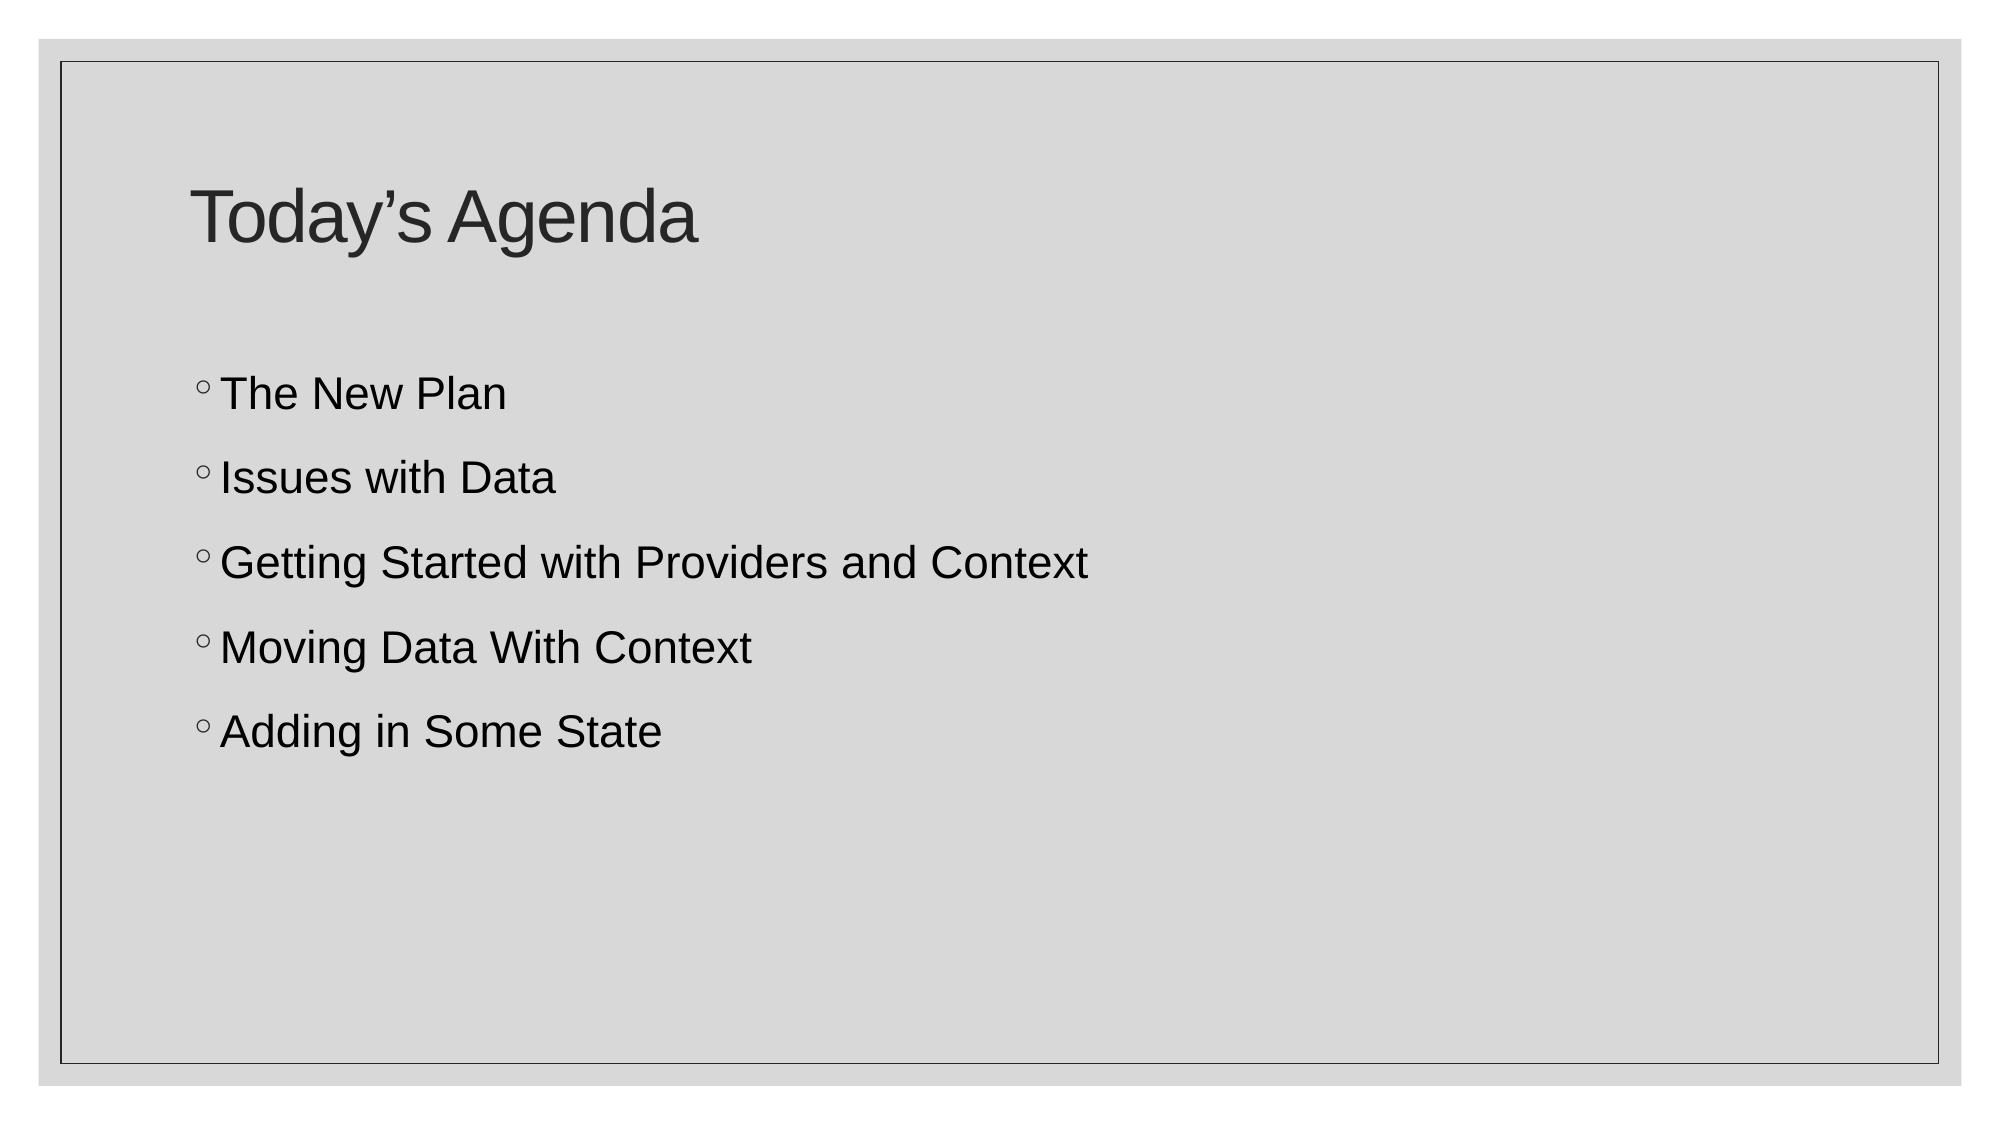

# Today’s Agenda
The New Plan
Issues with Data
Getting Started with Providers and Context
Moving Data With Context
Adding in Some State